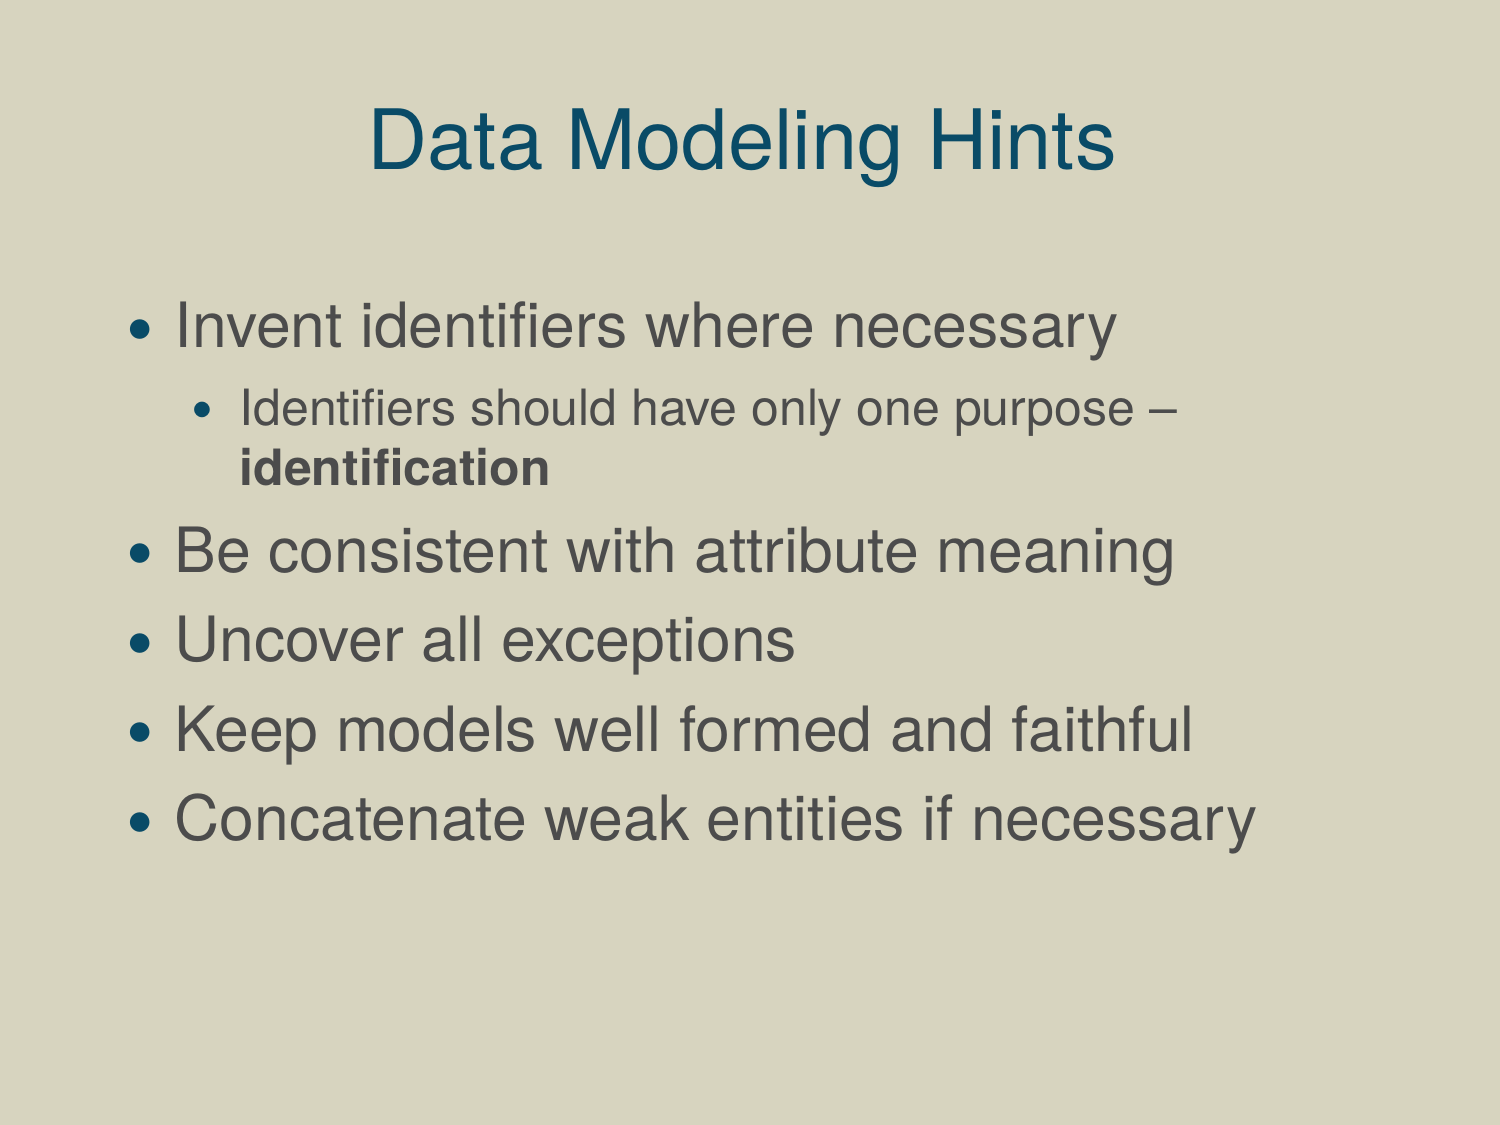

# Data Modeling Hints
Invent identifiers where necessary
Identifiers should have only one purpose – identification
Be consistent with attribute meaning
Uncover all exceptions
Keep models well formed and faithful
Concatenate weak entities if necessary